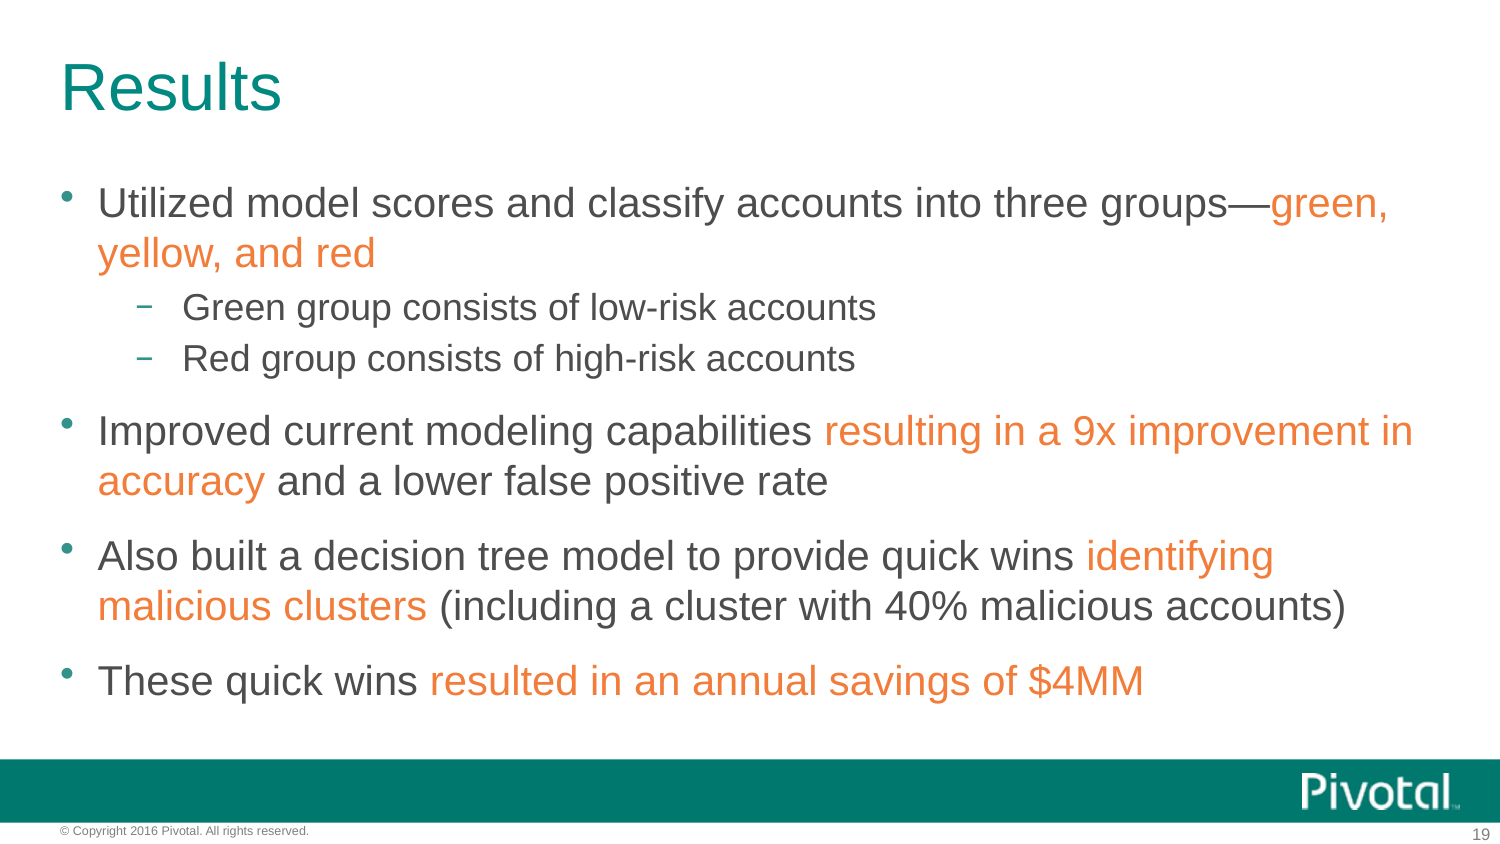

# Results
Utilized model scores and classify accounts into three groups—green, yellow, and red
Green group consists of low-risk accounts
Red group consists of high-risk accounts
Improved current modeling capabilities resulting in a 9x improvement in accuracy and a lower false positive rate
Also built a decision tree model to provide quick wins identifying malicious clusters (including a cluster with 40% malicious accounts)
These quick wins resulted in an annual savings of $4MM